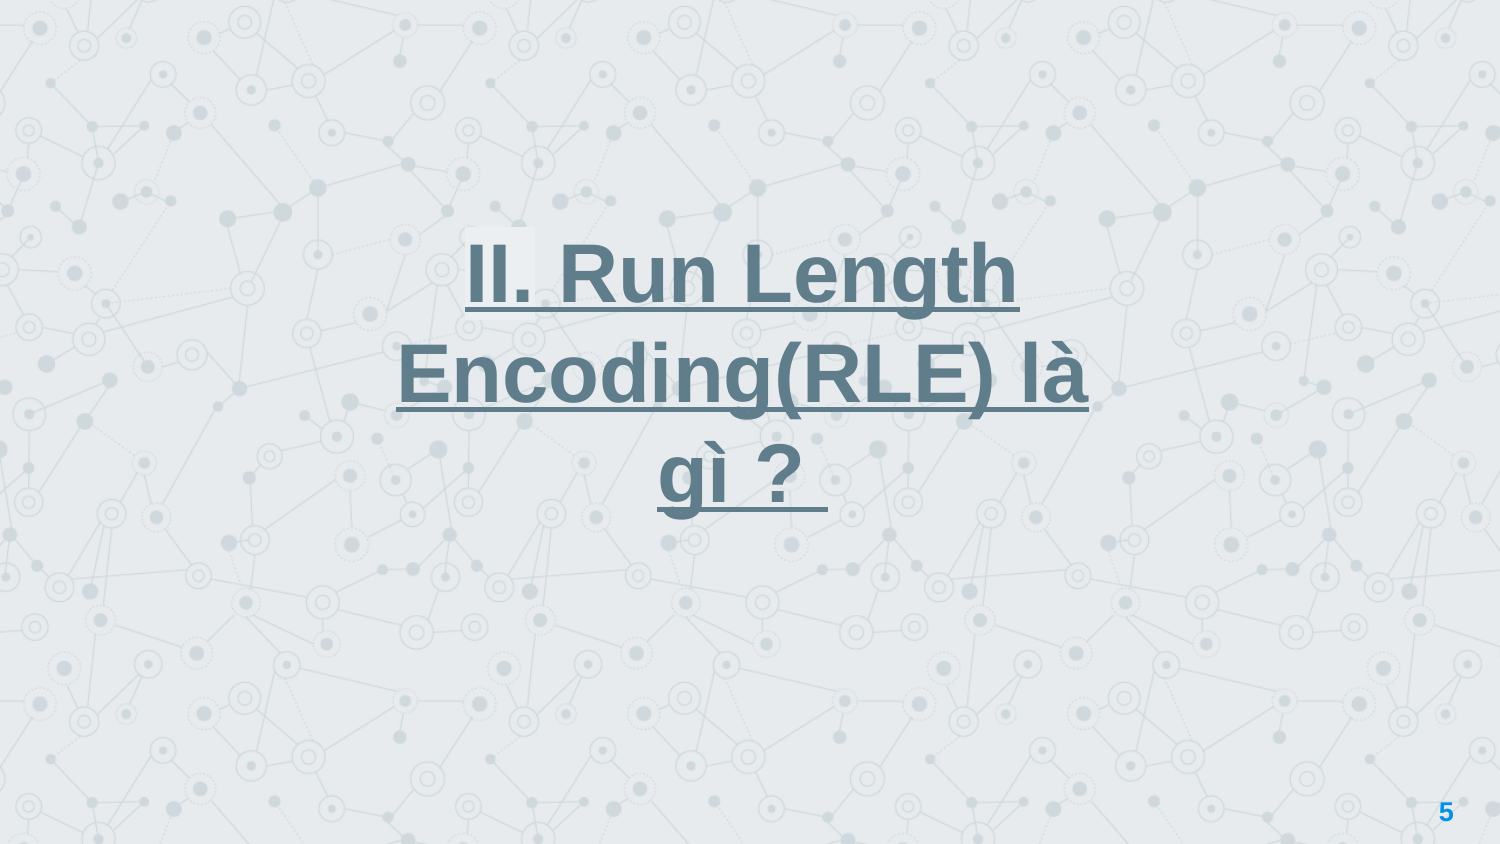

II. Run Length Encoding(RLE) là gì ?
5